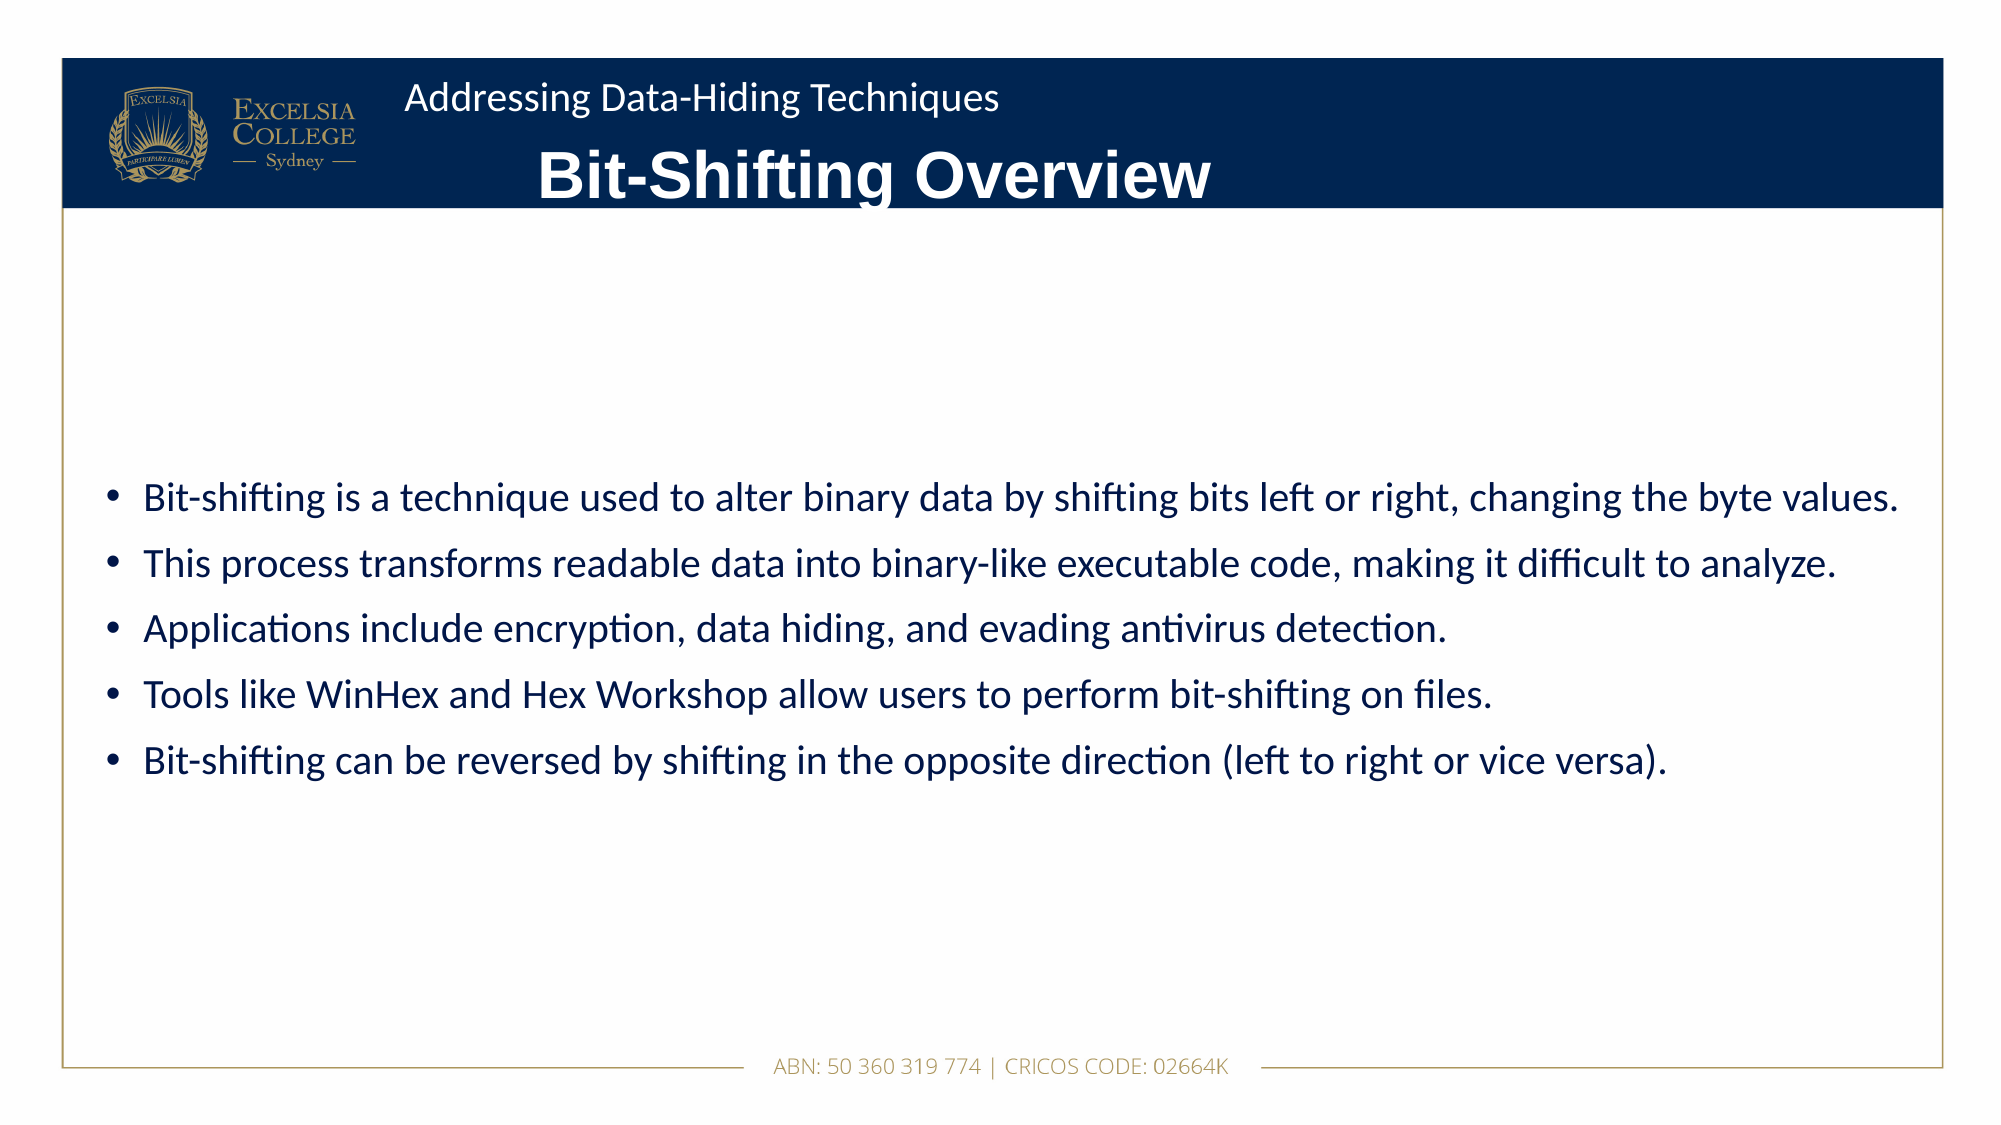

# Addressing Data-Hiding Techniques
Bit-Shifting Overview
Bit-shifting is a technique used to alter binary data by shifting bits left or right, changing the byte values.
This process transforms readable data into binary-like executable code, making it difficult to analyze.
Applications include encryption, data hiding, and evading antivirus detection.
Tools like WinHex and Hex Workshop allow users to perform bit-shifting on files.
Bit-shifting can be reversed by shifting in the opposite direction (left to right or vice versa).